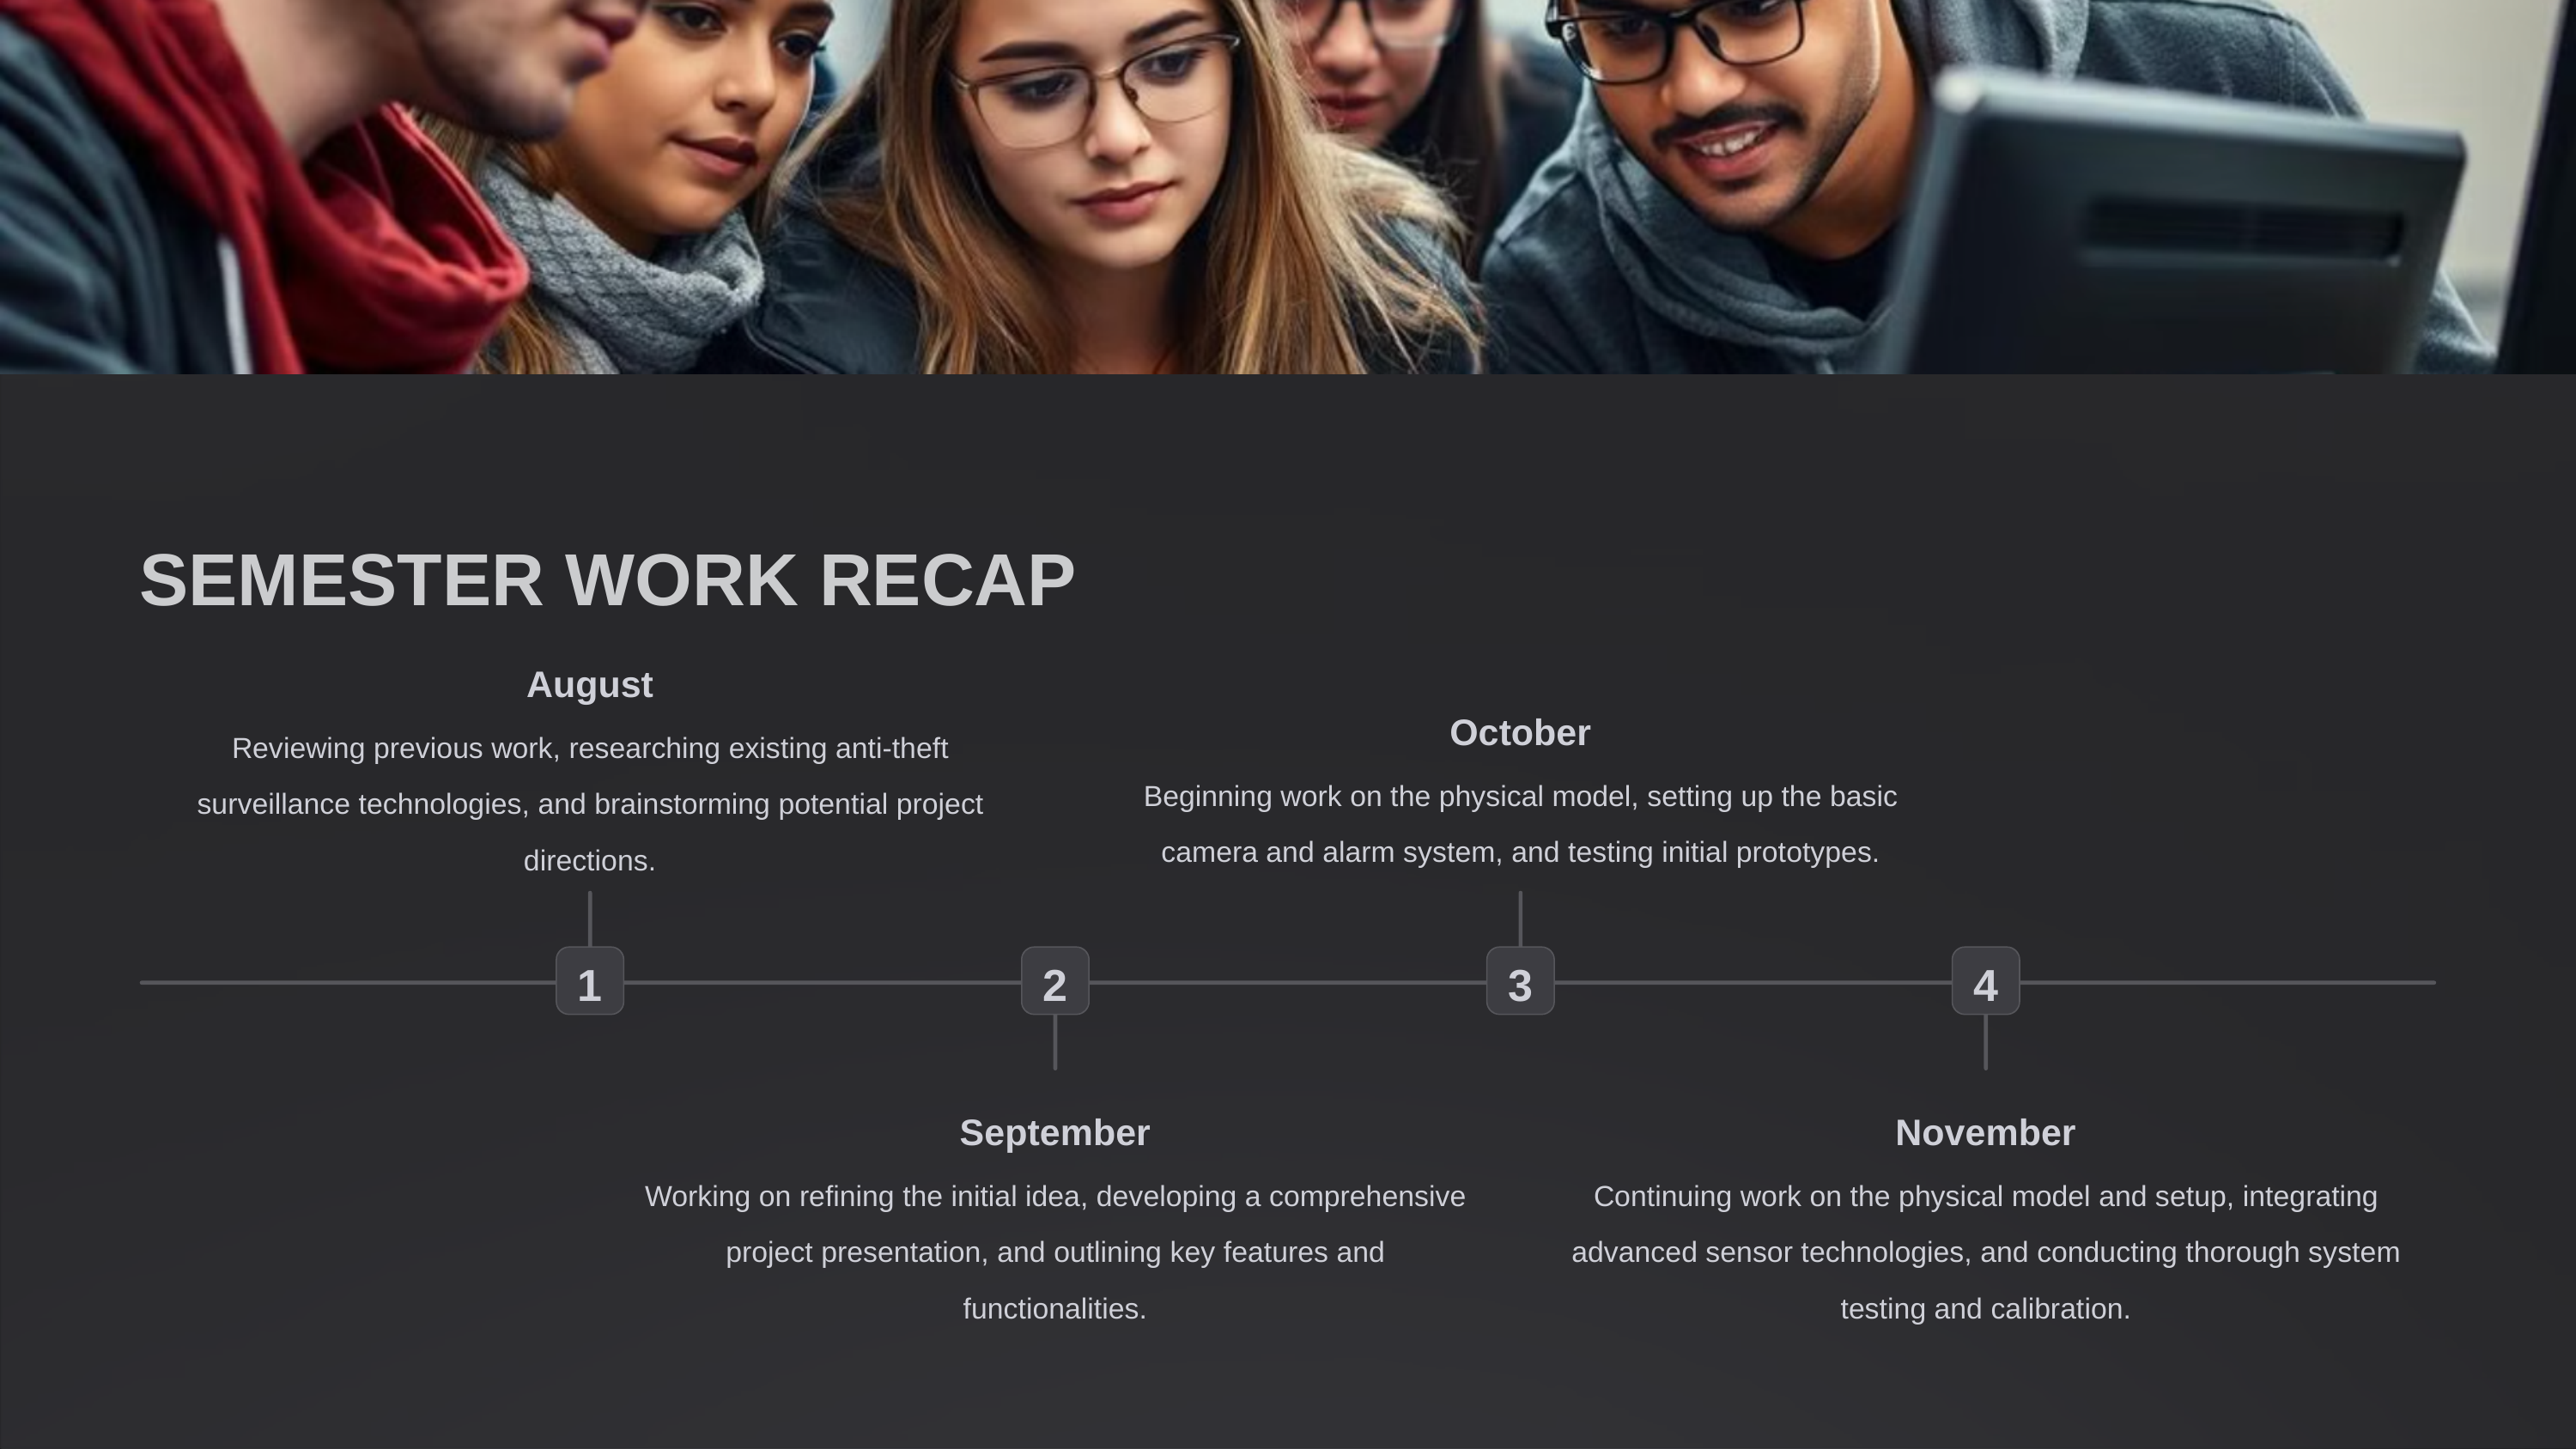

SEMESTER WORK RECAP

August

October

Reviewing previous work, researching existing anti-theft surveillance technologies, and brainstorming potential project directions.

Beginning work on the physical model, setting up the basic camera and alarm system, and testing initial prototypes.

1

2

3

4

September

November

Working on refining the initial idea, developing a comprehensive project presentation, and outlining key features and functionalities.

Continuing work on the physical model and setup, integrating advanced sensor technologies, and conducting thorough system testing and calibration.